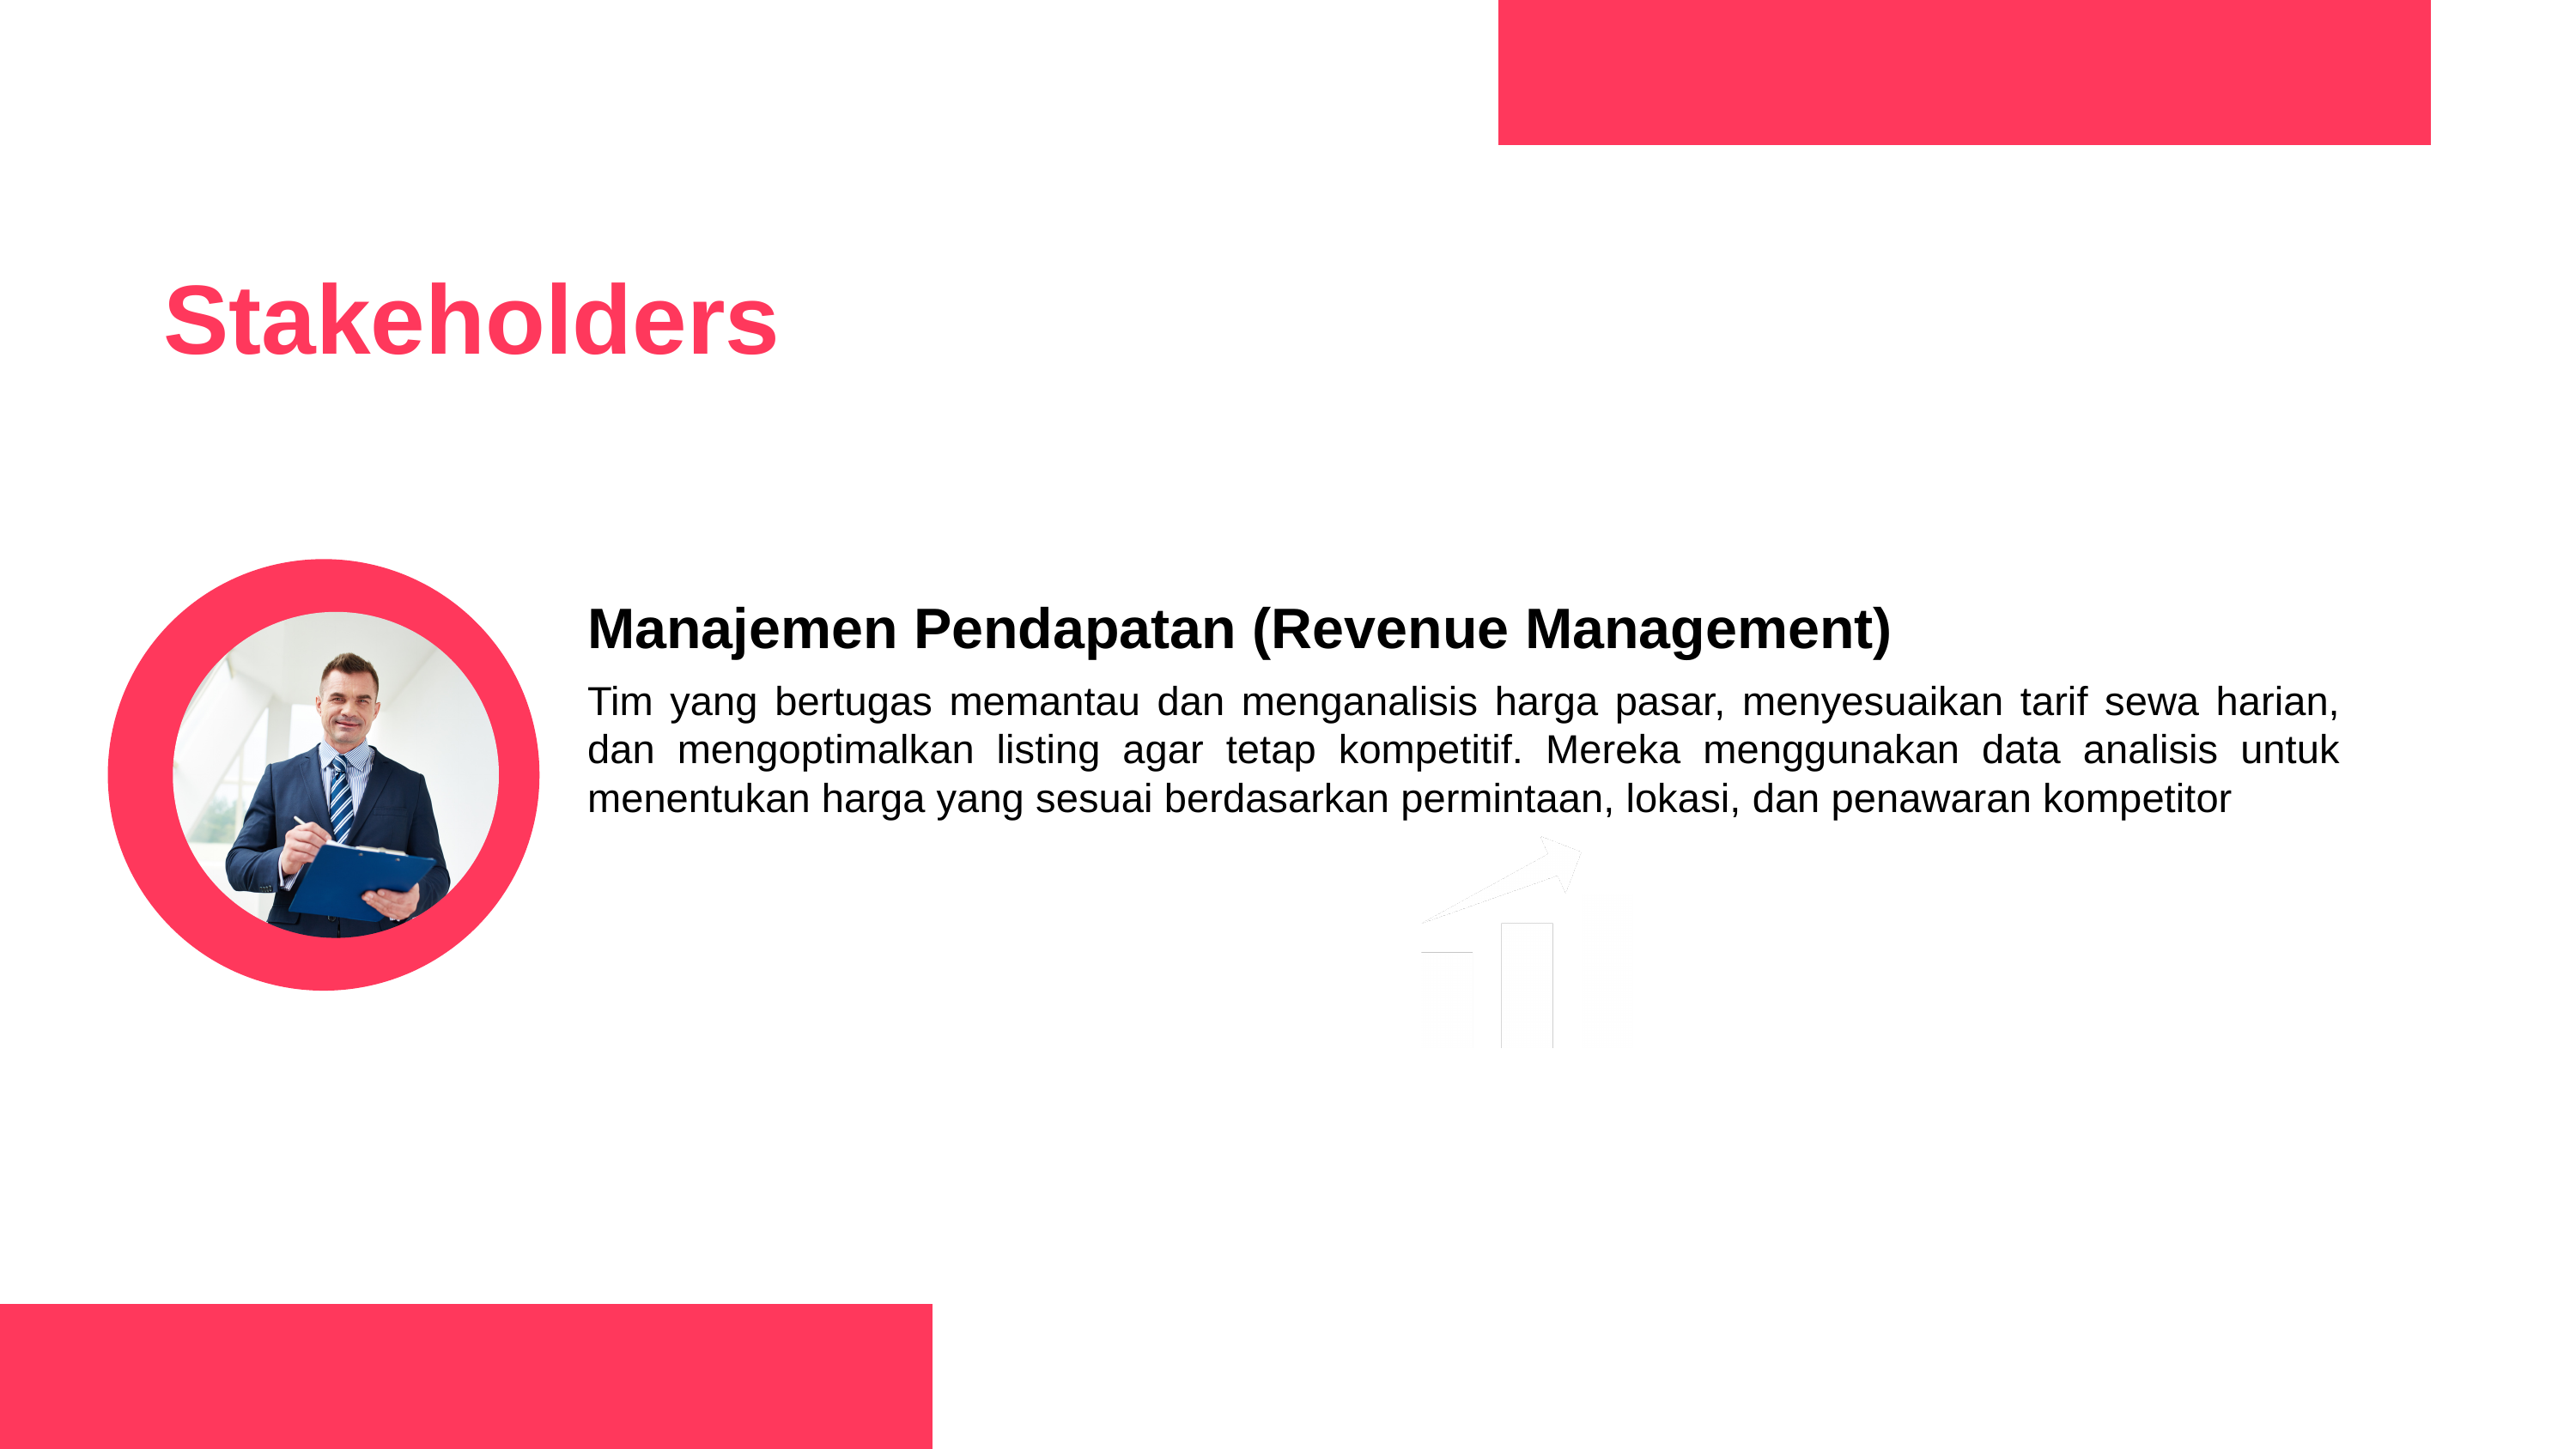

Stakeholders

Manajemen Pendapatan (Revenue Management)

Tim yang bertugas memantau dan menganalisis harga pasar, menyesuaikan tarif sewa harian, dan mengoptimalkan listing agar tetap kompetitif. Mereka menggunakan data analisis untuk menentukan harga yang sesuai berdasarkan permintaan, lokasi, dan penawaran kompetitor